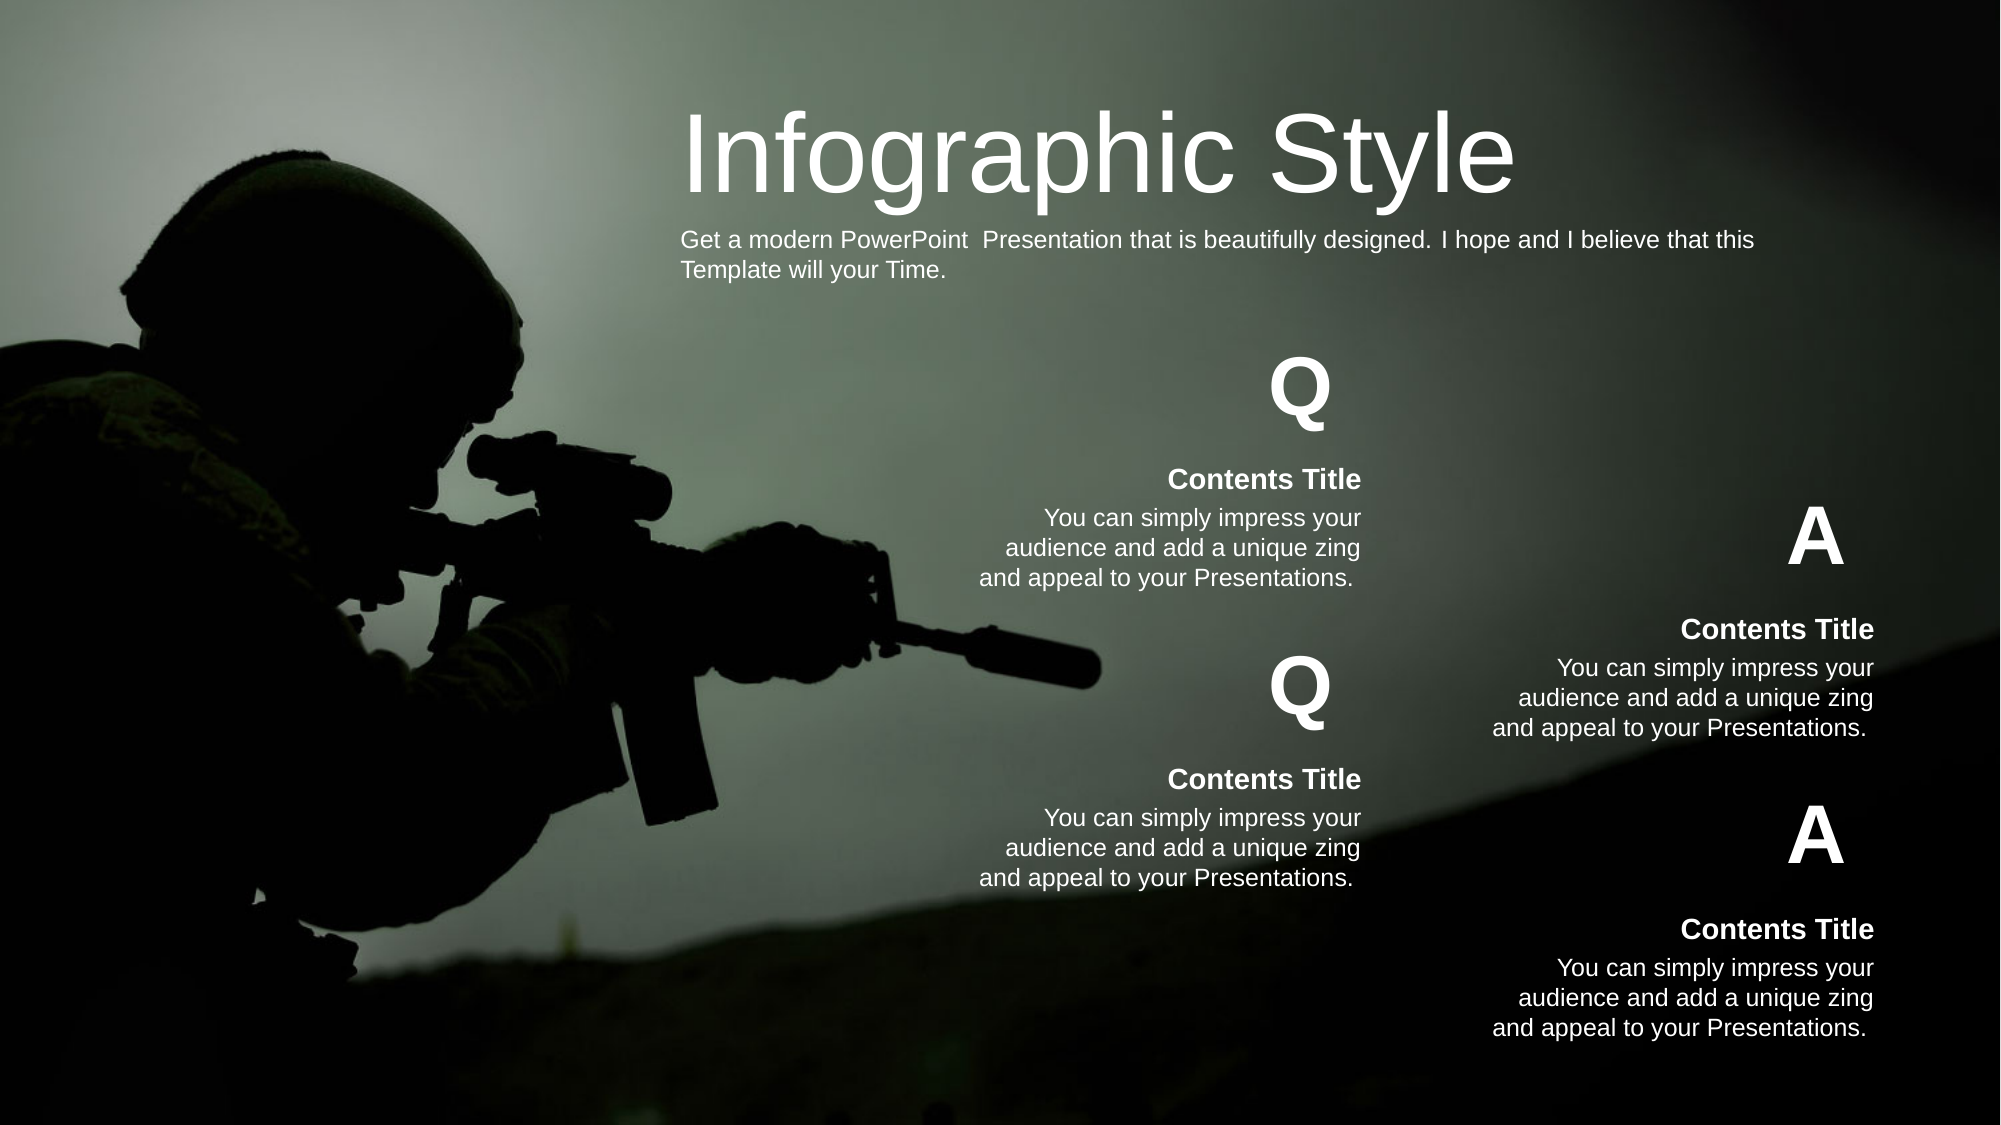

Infographic Style
Get a modern PowerPoint  Presentation that is beautifully designed. I hope and I believe that this Template will your Time.
Q
Contents Title
You can simply impress your audience and add a unique zing and appeal to your Presentations.
A
Contents Title
You can simply impress your audience and add a unique zing and appeal to your Presentations.
Q
Contents Title
You can simply impress your audience and add a unique zing and appeal to your Presentations.
A
Contents Title
You can simply impress your audience and add a unique zing and appeal to your Presentations.